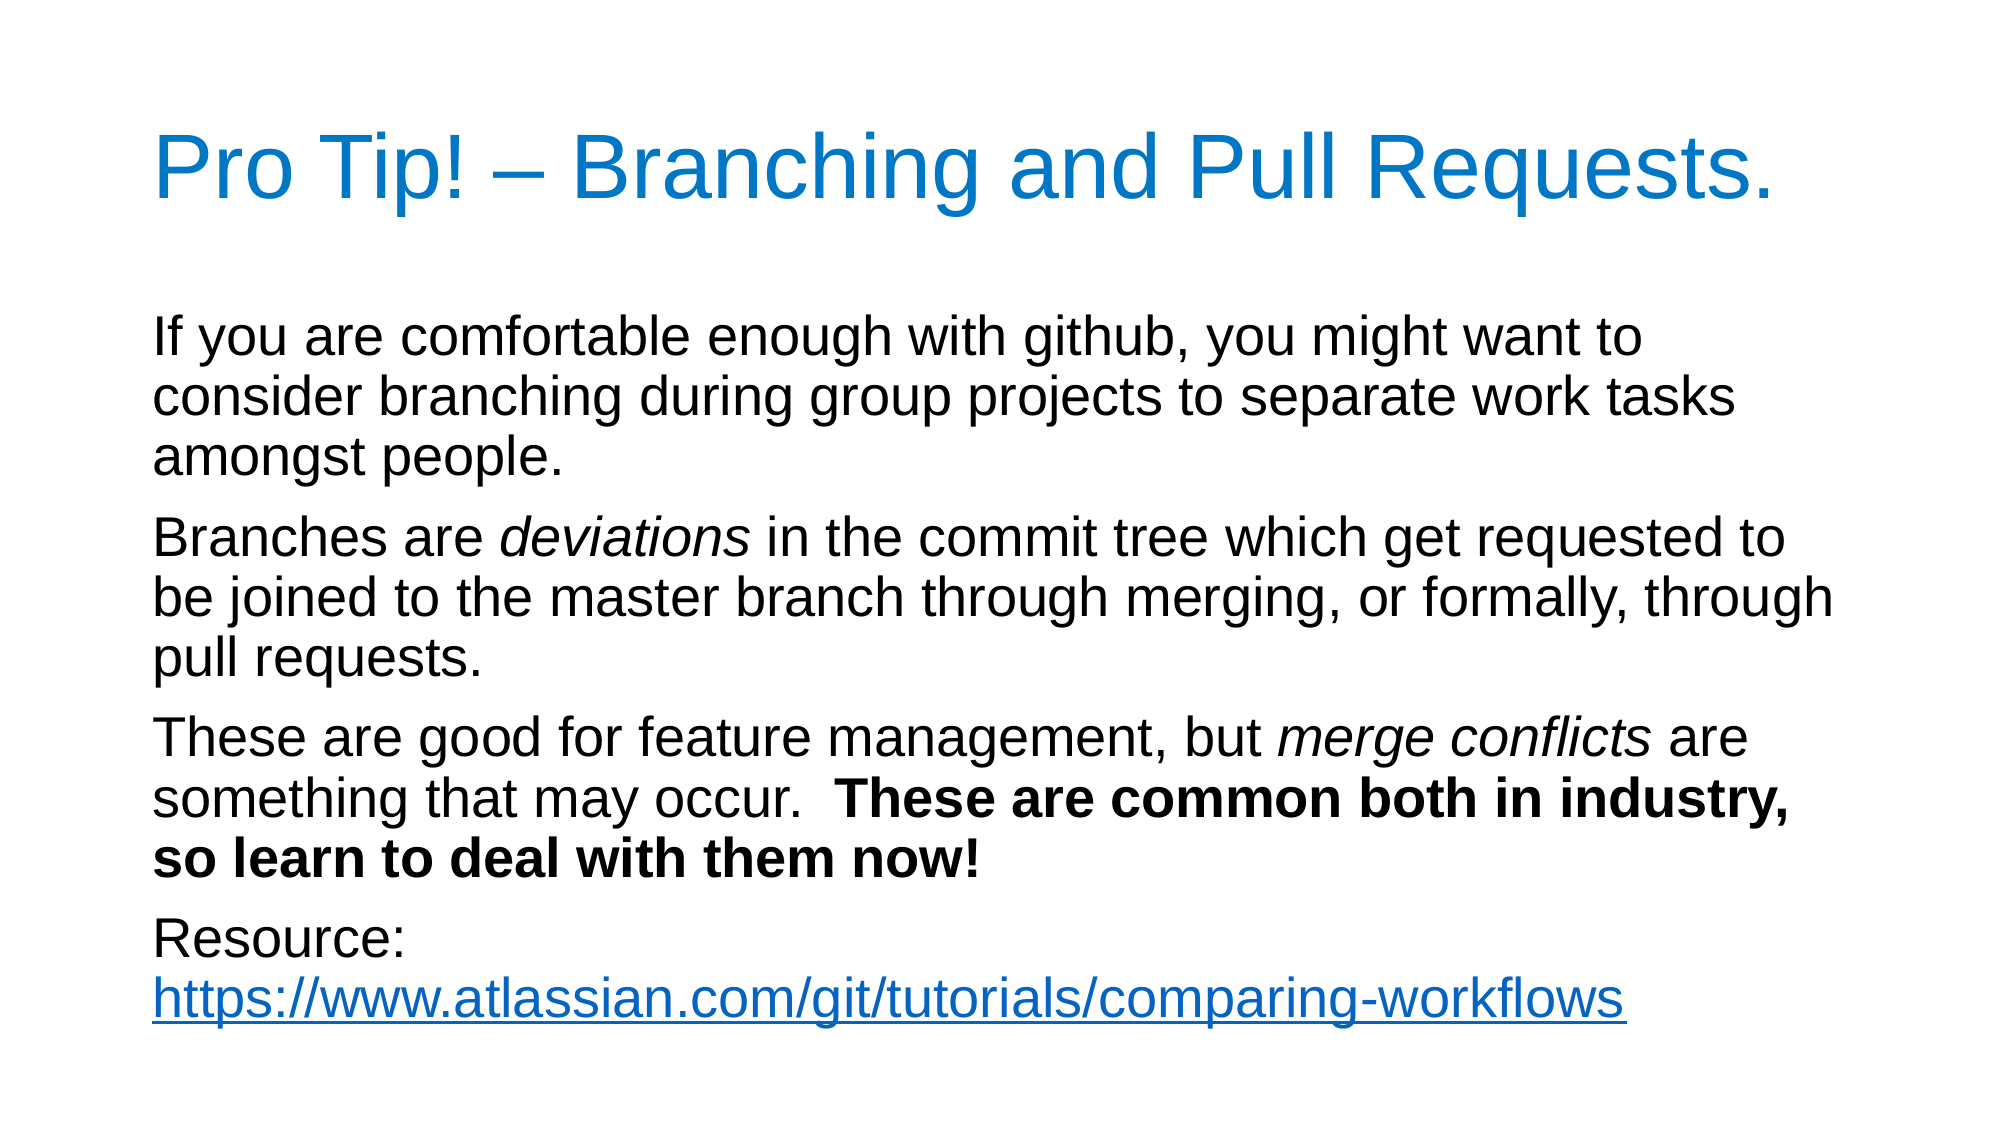

# Pro Tip! – Branching and Pull Requests.
If you are comfortable enough with github, you might want to consider branching during group projects to separate work tasks amongst people.
Branches are deviations in the commit tree which get requested to be joined to the master branch through merging, or formally, through pull requests.
These are good for feature management, but merge conflicts are something that may occur.  These are common both in industry, so learn to deal with them now!
Resource: https://www.atlassian.com/git/tutorials/comparing-workflows